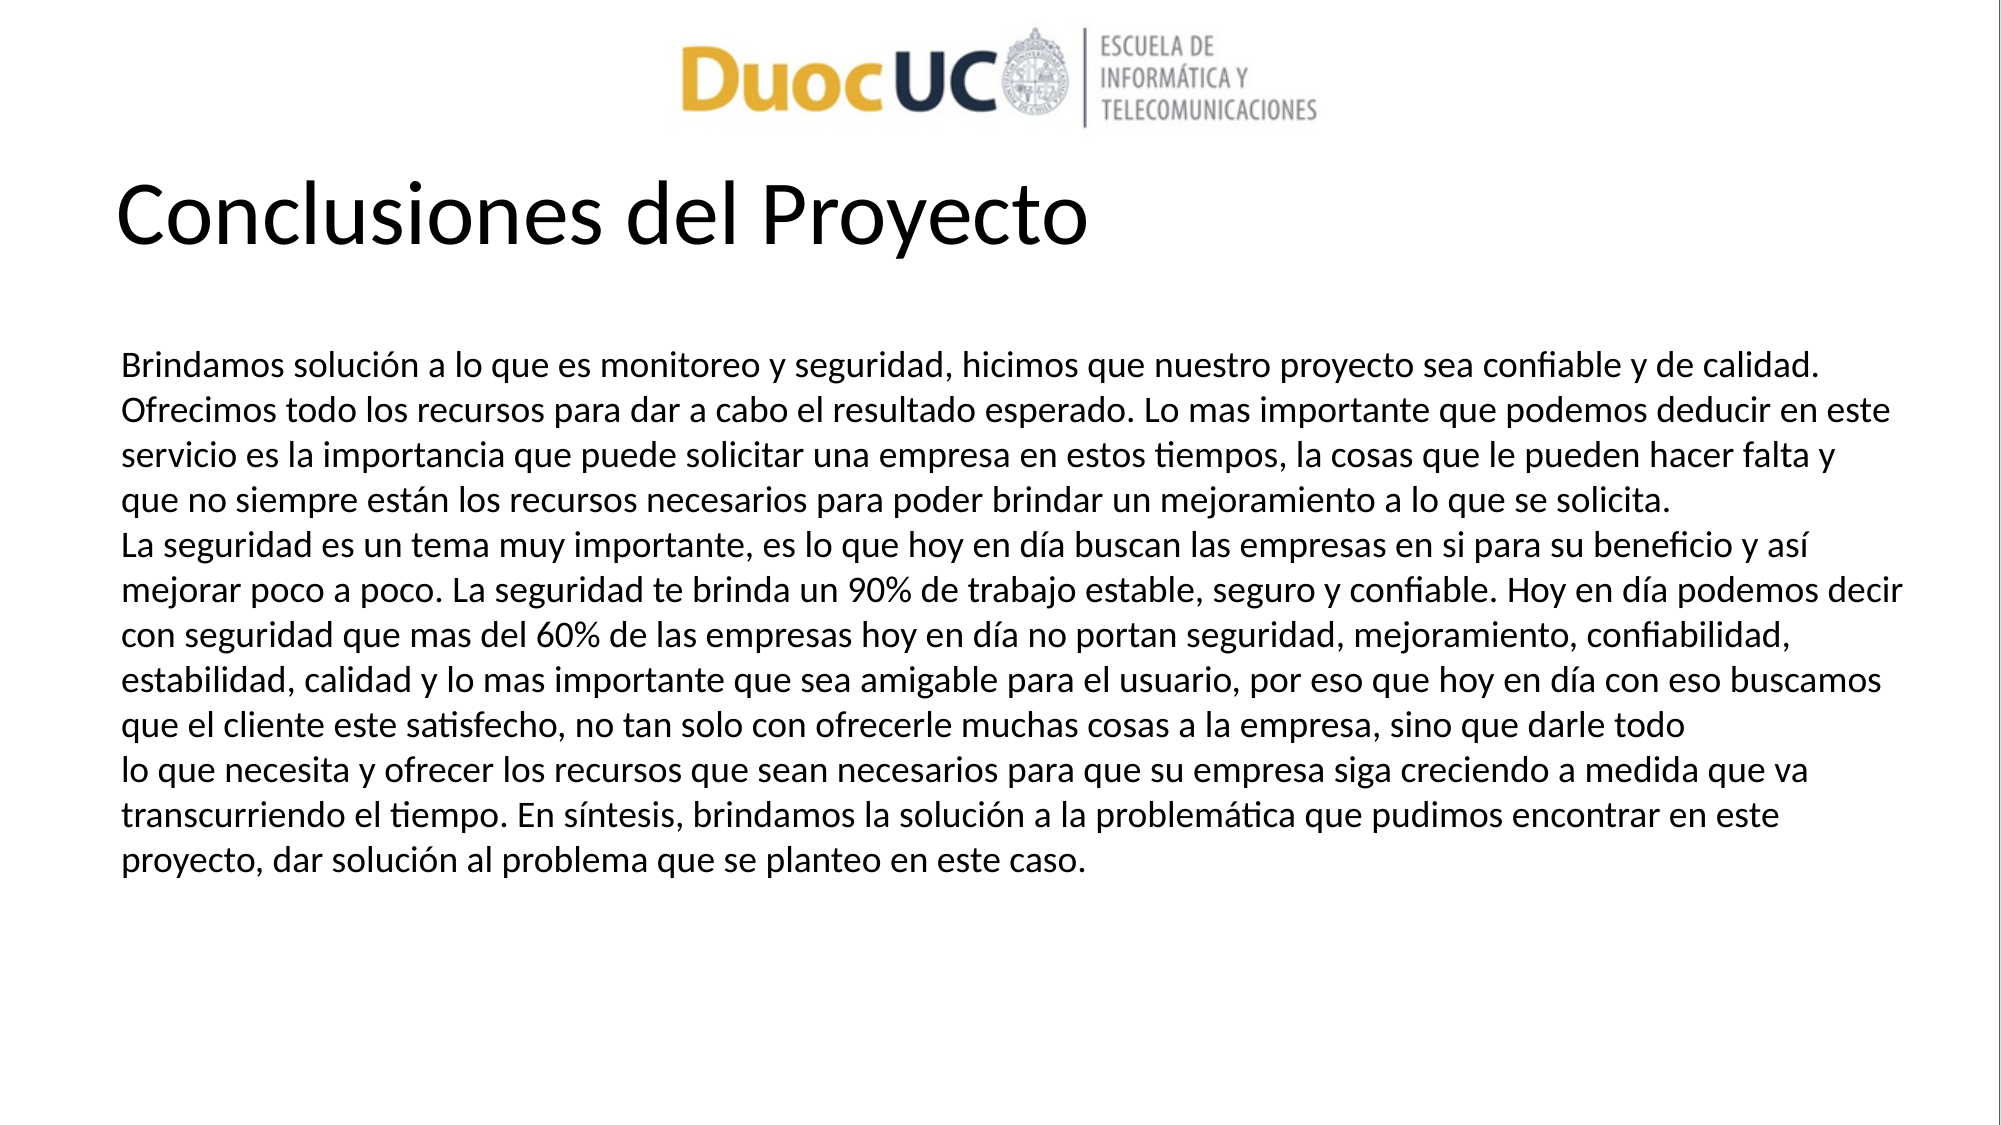

# Conclusiones del Proyecto
Brindamos solución a lo que es monitoreo y seguridad, hicimos que nuestro proyecto sea confiable y de calidad.
Ofrecimos todo los recursos para dar a cabo el resultado esperado. Lo mas importante que podemos deducir en este
servicio es la importancia que puede solicitar una empresa en estos tiempos, la cosas que le pueden hacer falta y
que no siempre están los recursos necesarios para poder brindar un mejoramiento a lo que se solicita.
La seguridad es un tema muy importante, es lo que hoy en día buscan las empresas en si para su beneficio y así
mejorar poco a poco. La seguridad te brinda un 90% de trabajo estable, seguro y confiable. Hoy en día podemos decir
con seguridad que mas del 60% de las empresas hoy en día no portan seguridad, mejoramiento, confiabilidad,
estabilidad, calidad y lo mas importante que sea amigable para el usuario, por eso que hoy en día con eso buscamos
que el cliente este satisfecho, no tan solo con ofrecerle muchas cosas a la empresa, sino que darle todo
lo que necesita y ofrecer los recursos que sean necesarios para que su empresa siga creciendo a medida que va
transcurriendo el tiempo. En síntesis, brindamos la solución a la problemática que pudimos encontrar en este
proyecto, dar solución al problema que se planteo en este caso.